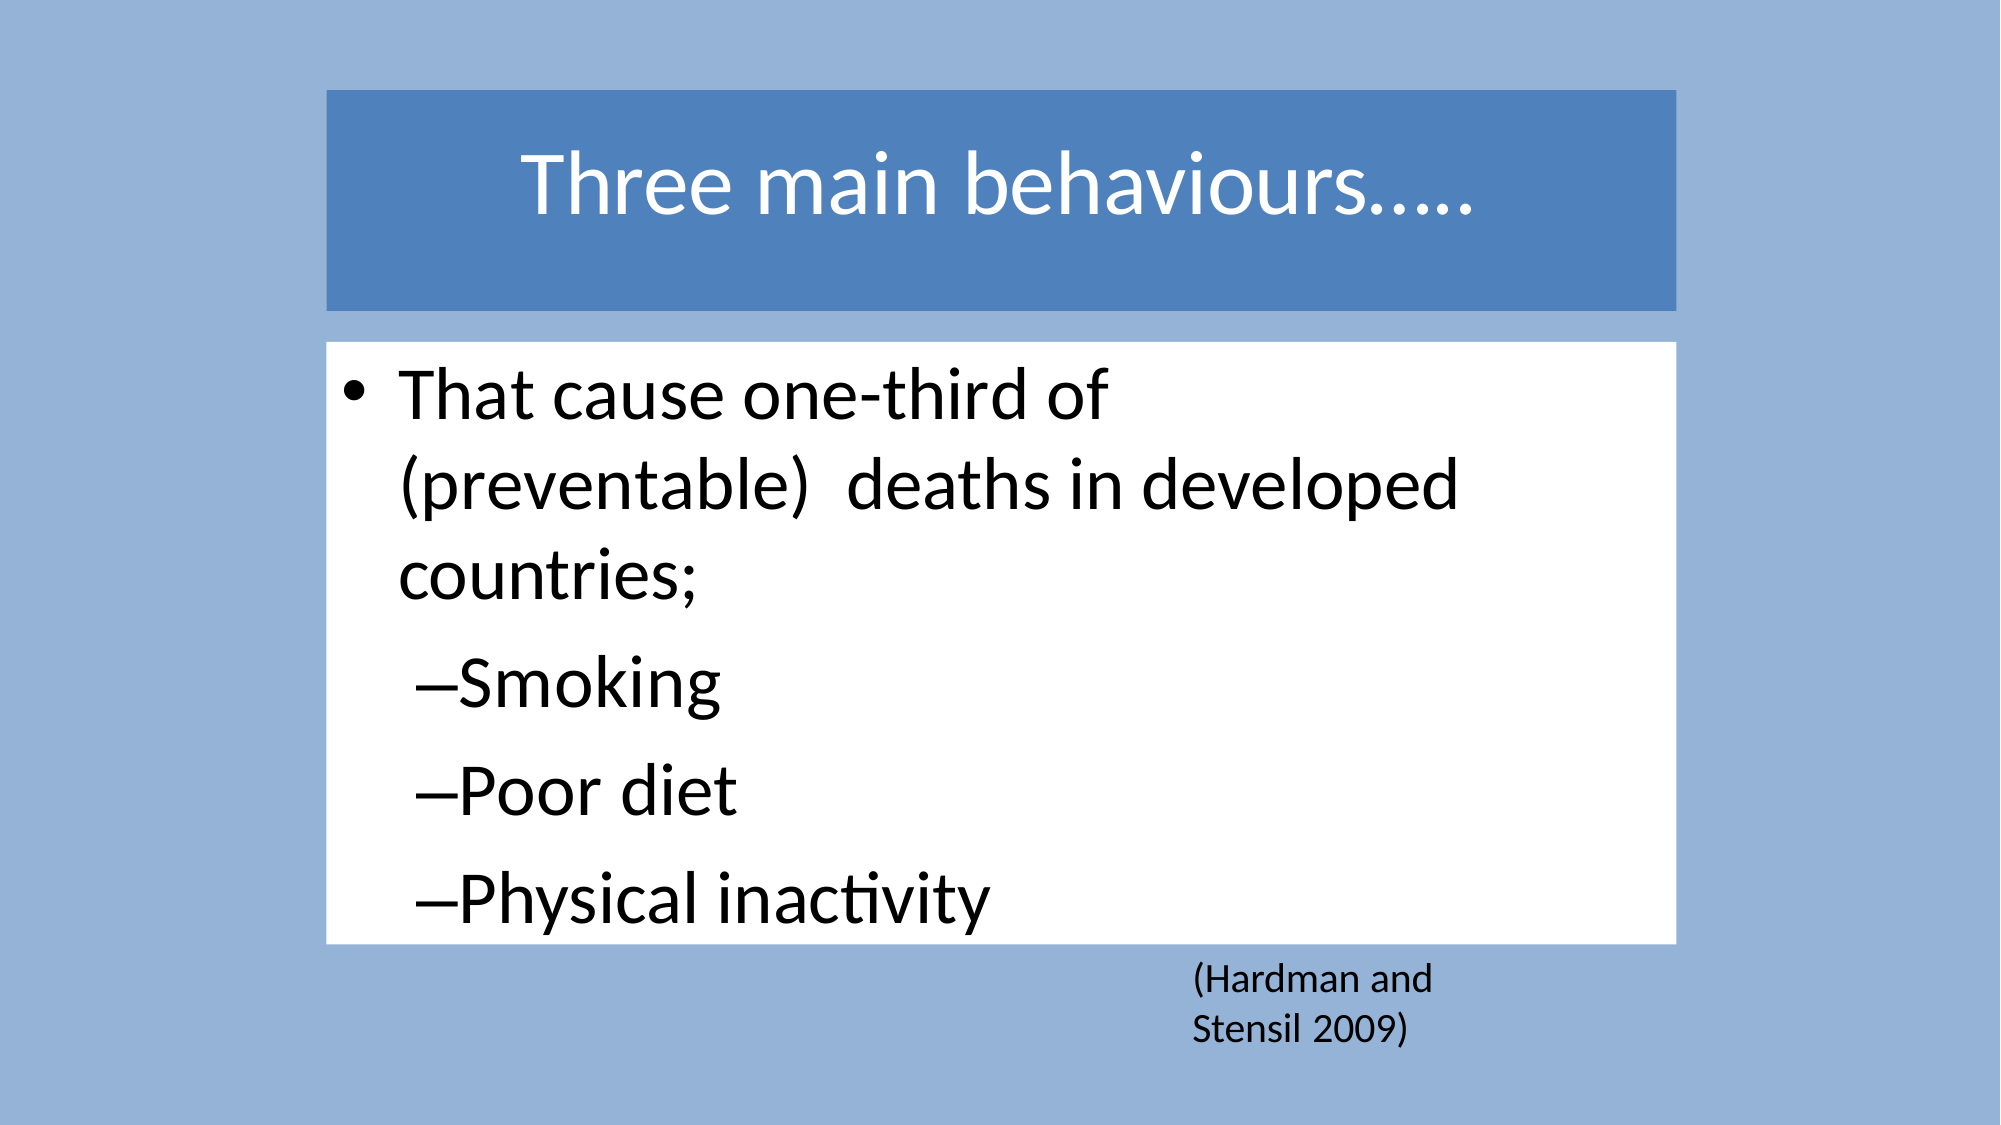

# Three main behaviours…..

That cause one-third of	(preventable)  deaths in developed countries;
–Smoking
–Poor diet
–Physical inactivity
(Hardman and Stensil 2009)